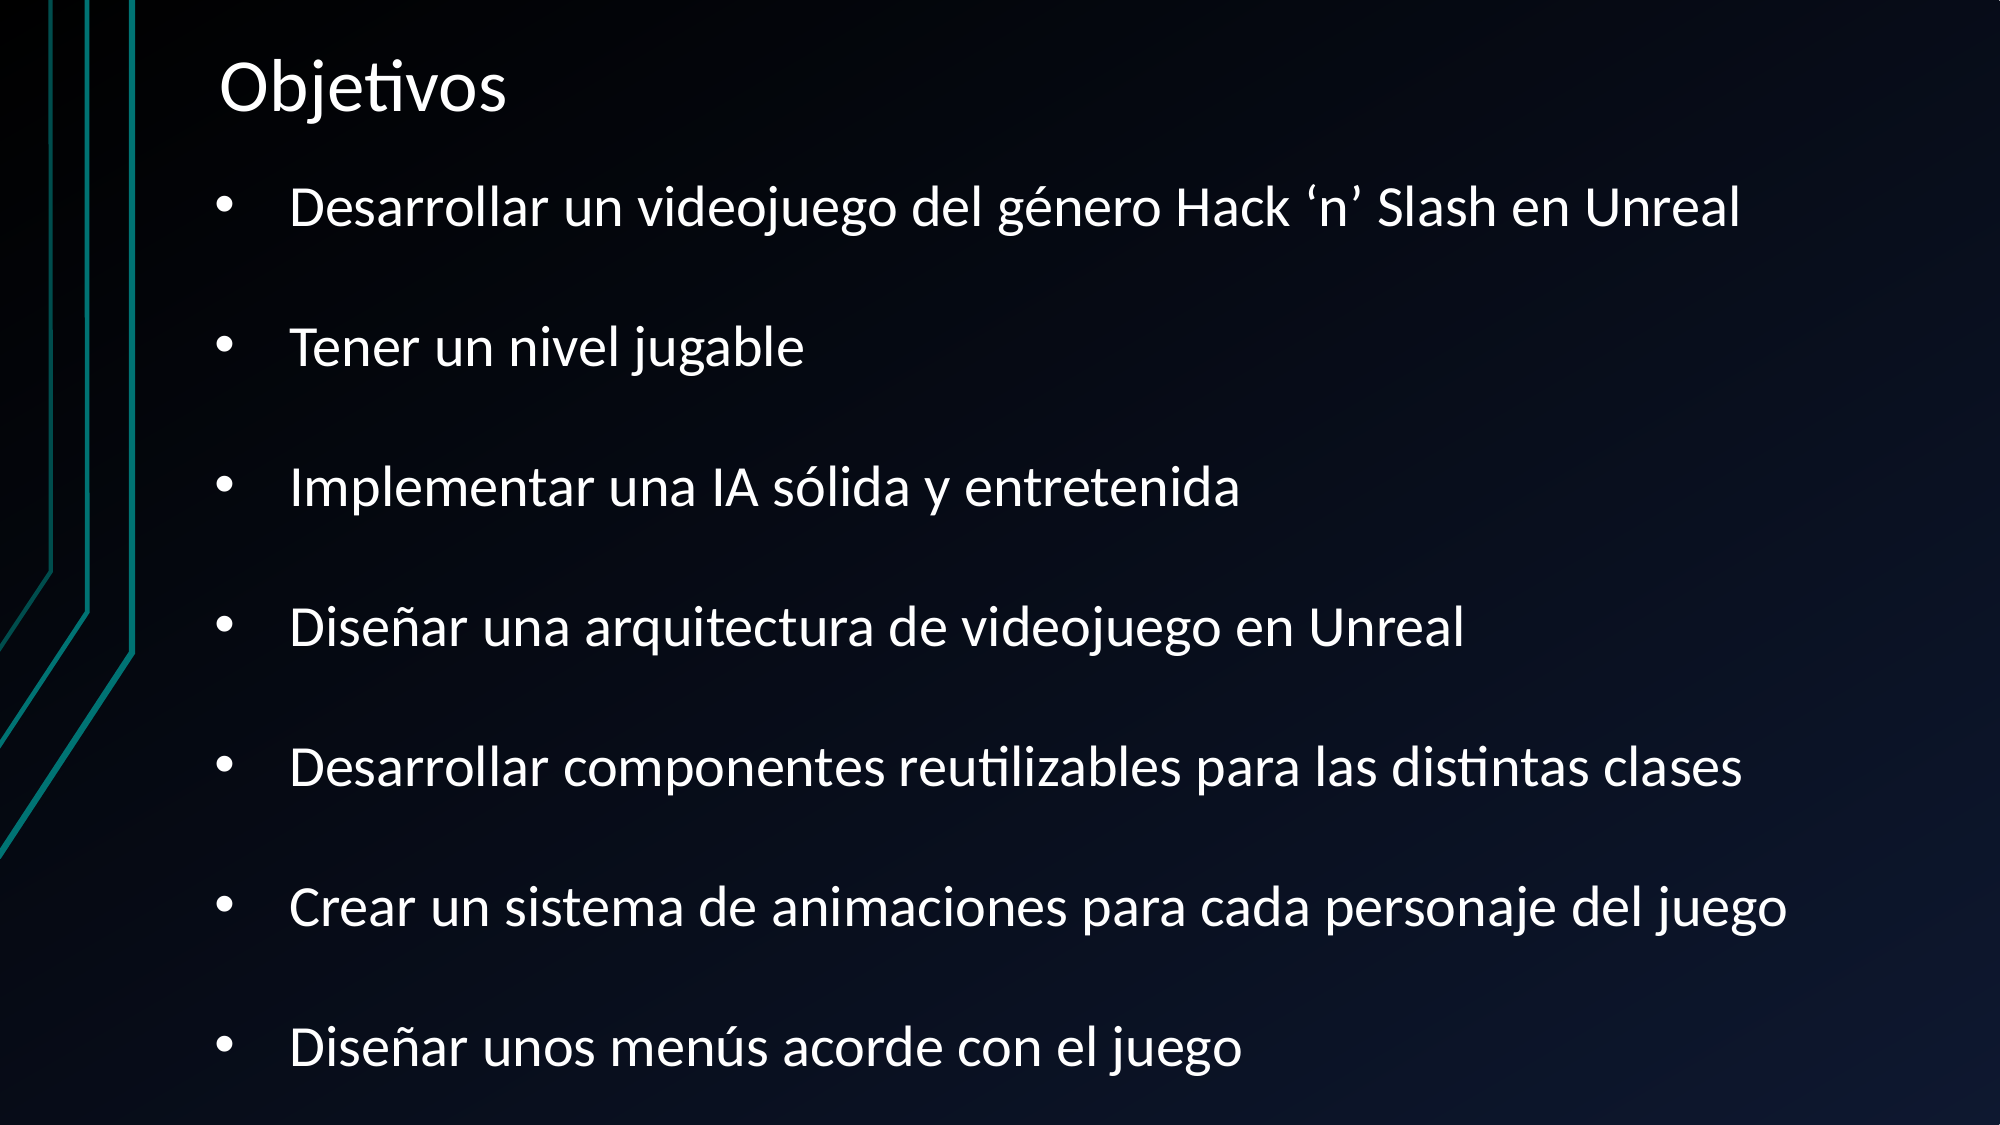

# Objetivos
Desarrollar un videojuego del género Hack ‘n’ Slash en Unreal

Tener un nivel jugable

Implementar una IA sólida y entretenida

Diseñar una arquitectura de videojuego en Unreal

Desarrollar componentes reutilizables para las distintas clases

Crear un sistema de animaciones para cada personaje del juego

Diseñar unos menús acorde con el juego